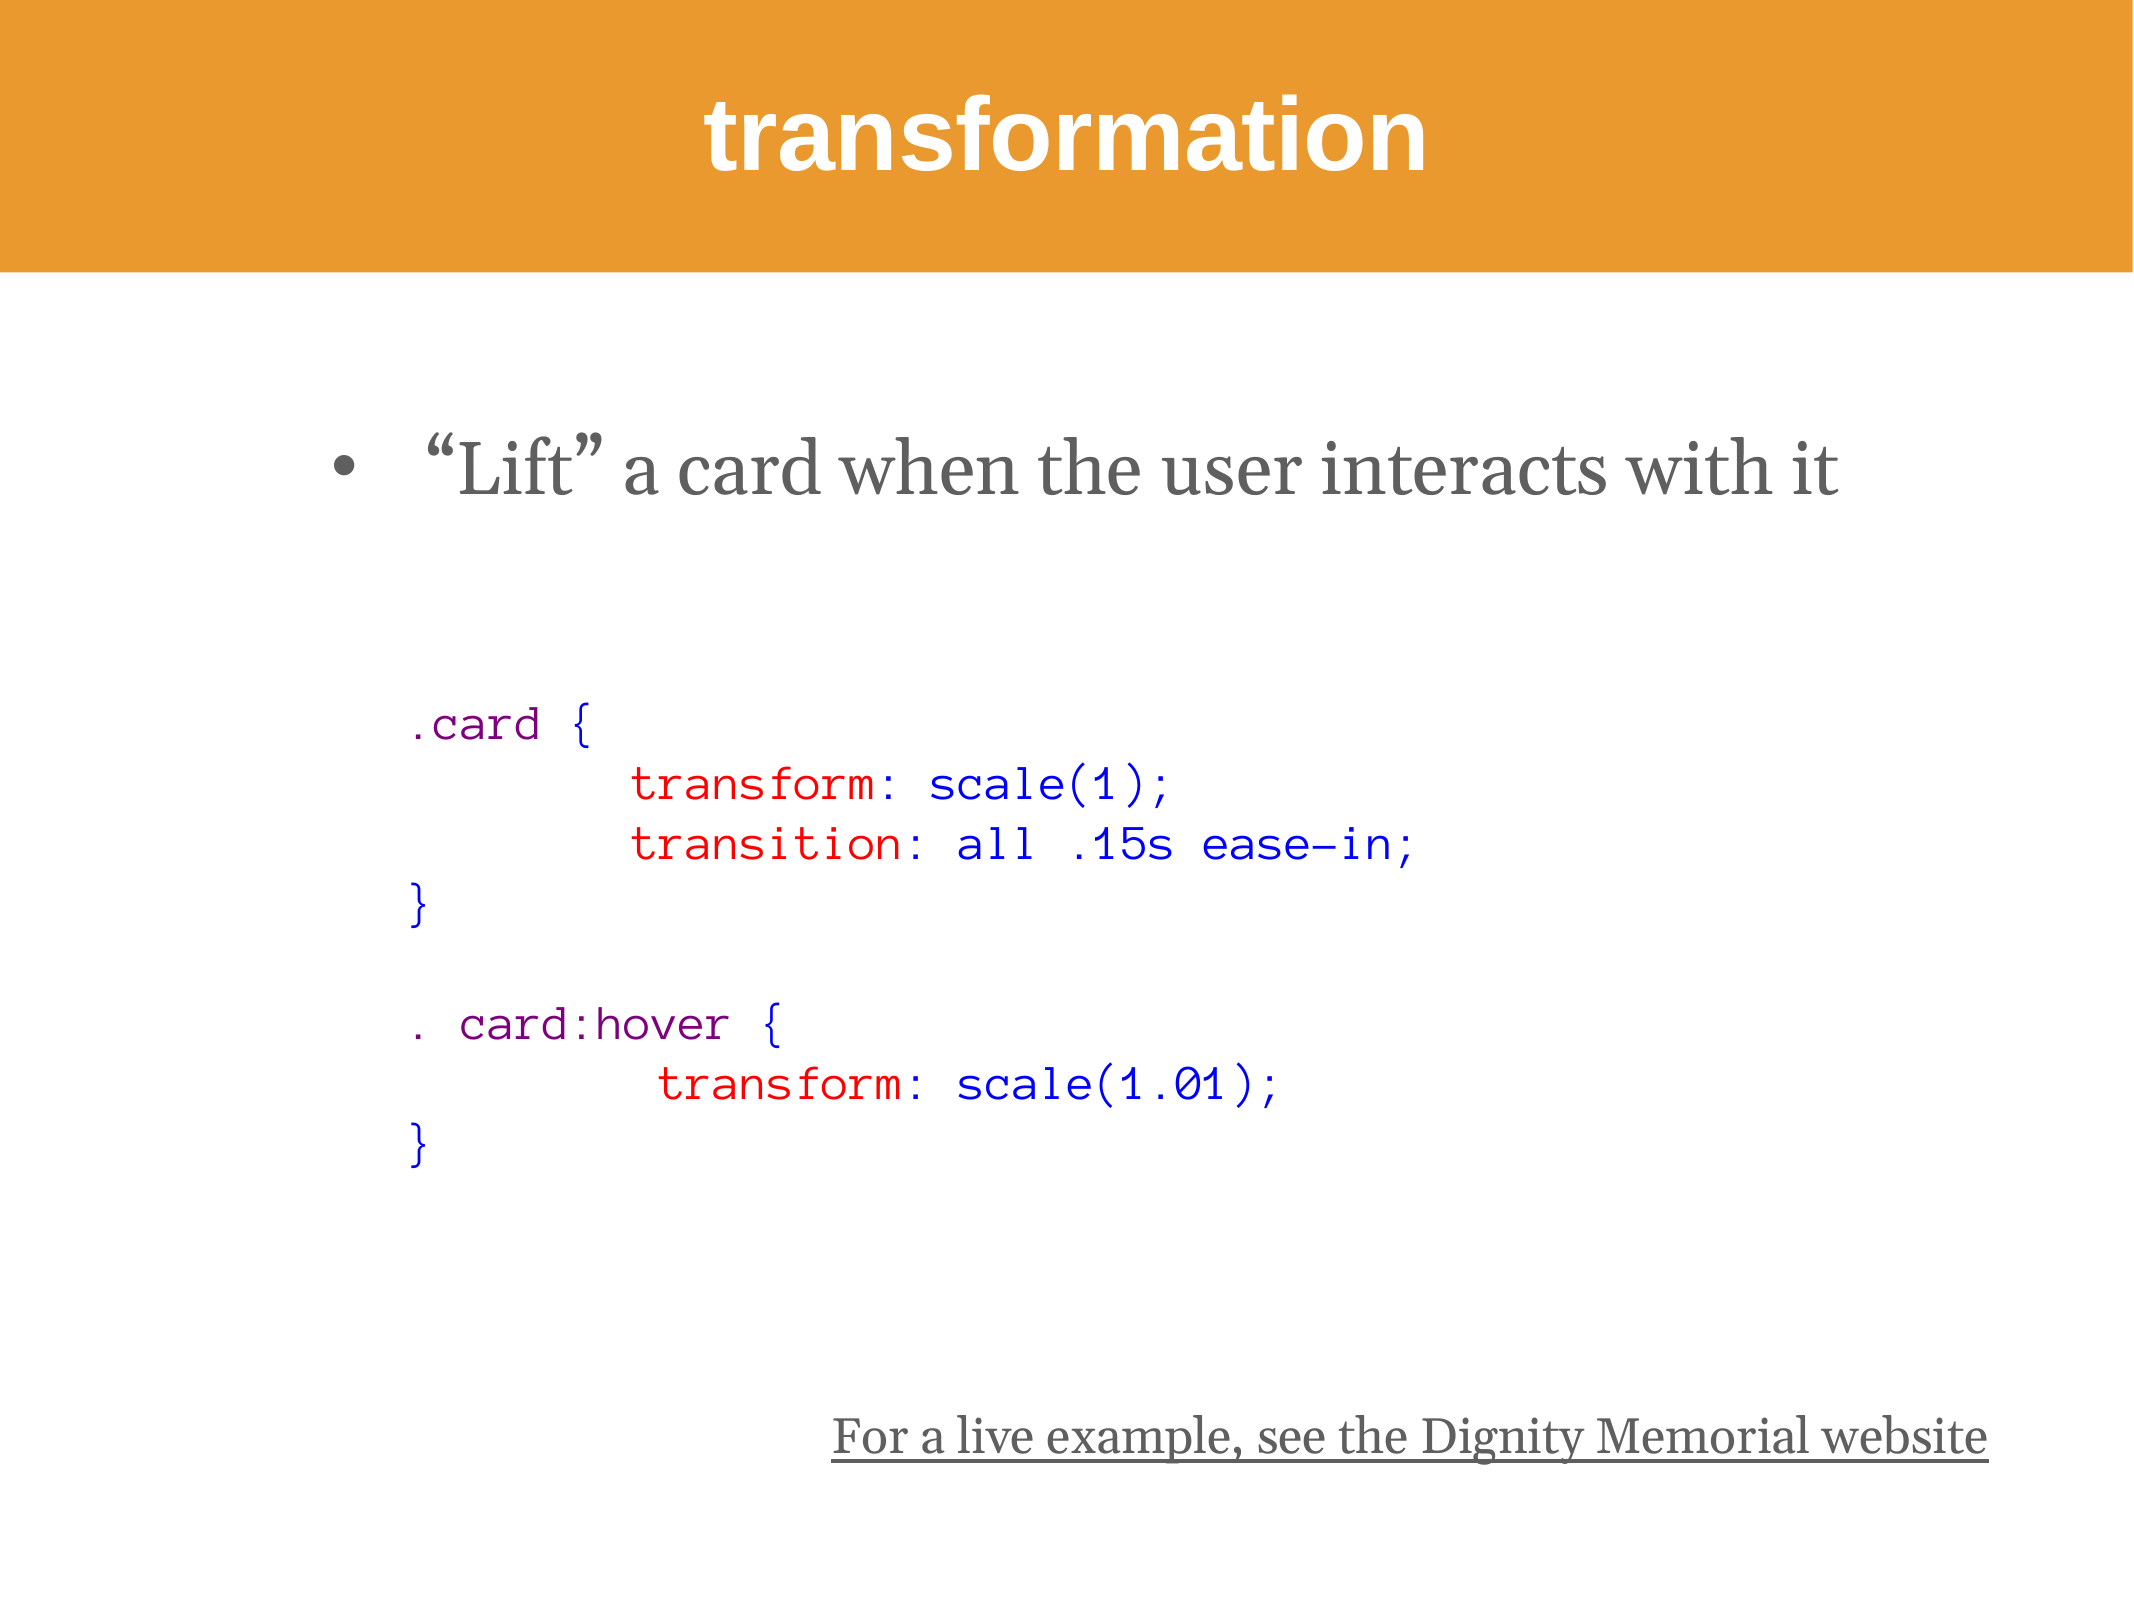

# transformation

“Lift” a card when the user interacts with it

.card {
	transform: scale(1);
	transition: all .15s ease-in;
}

. card:hover {
	 transform: scale(1.01);
}

For a live example, see the Dignity Memorial website